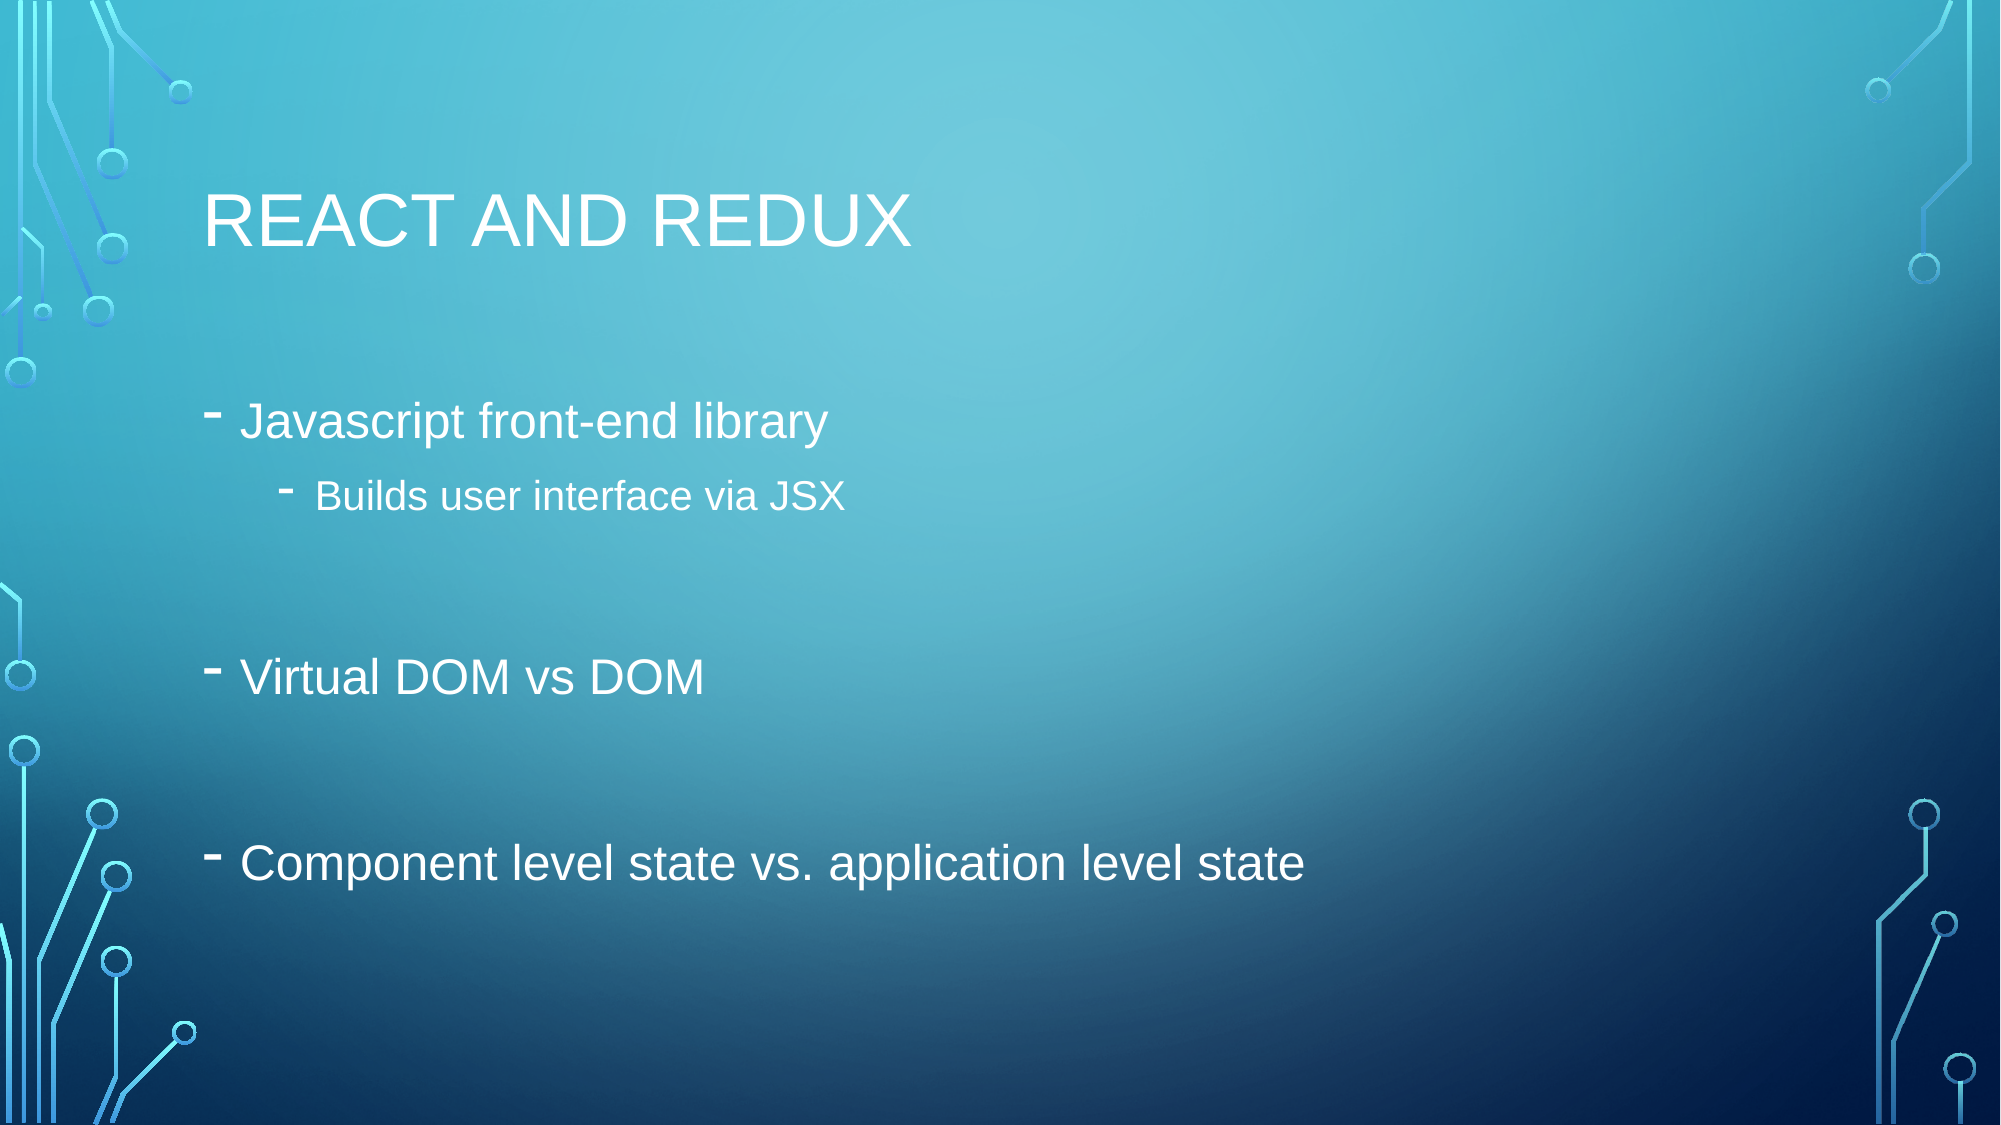

# React and Redux
Javascript front-end library
Builds user interface via JSX

Virtual DOM vs DOM

Component level state vs. application level state